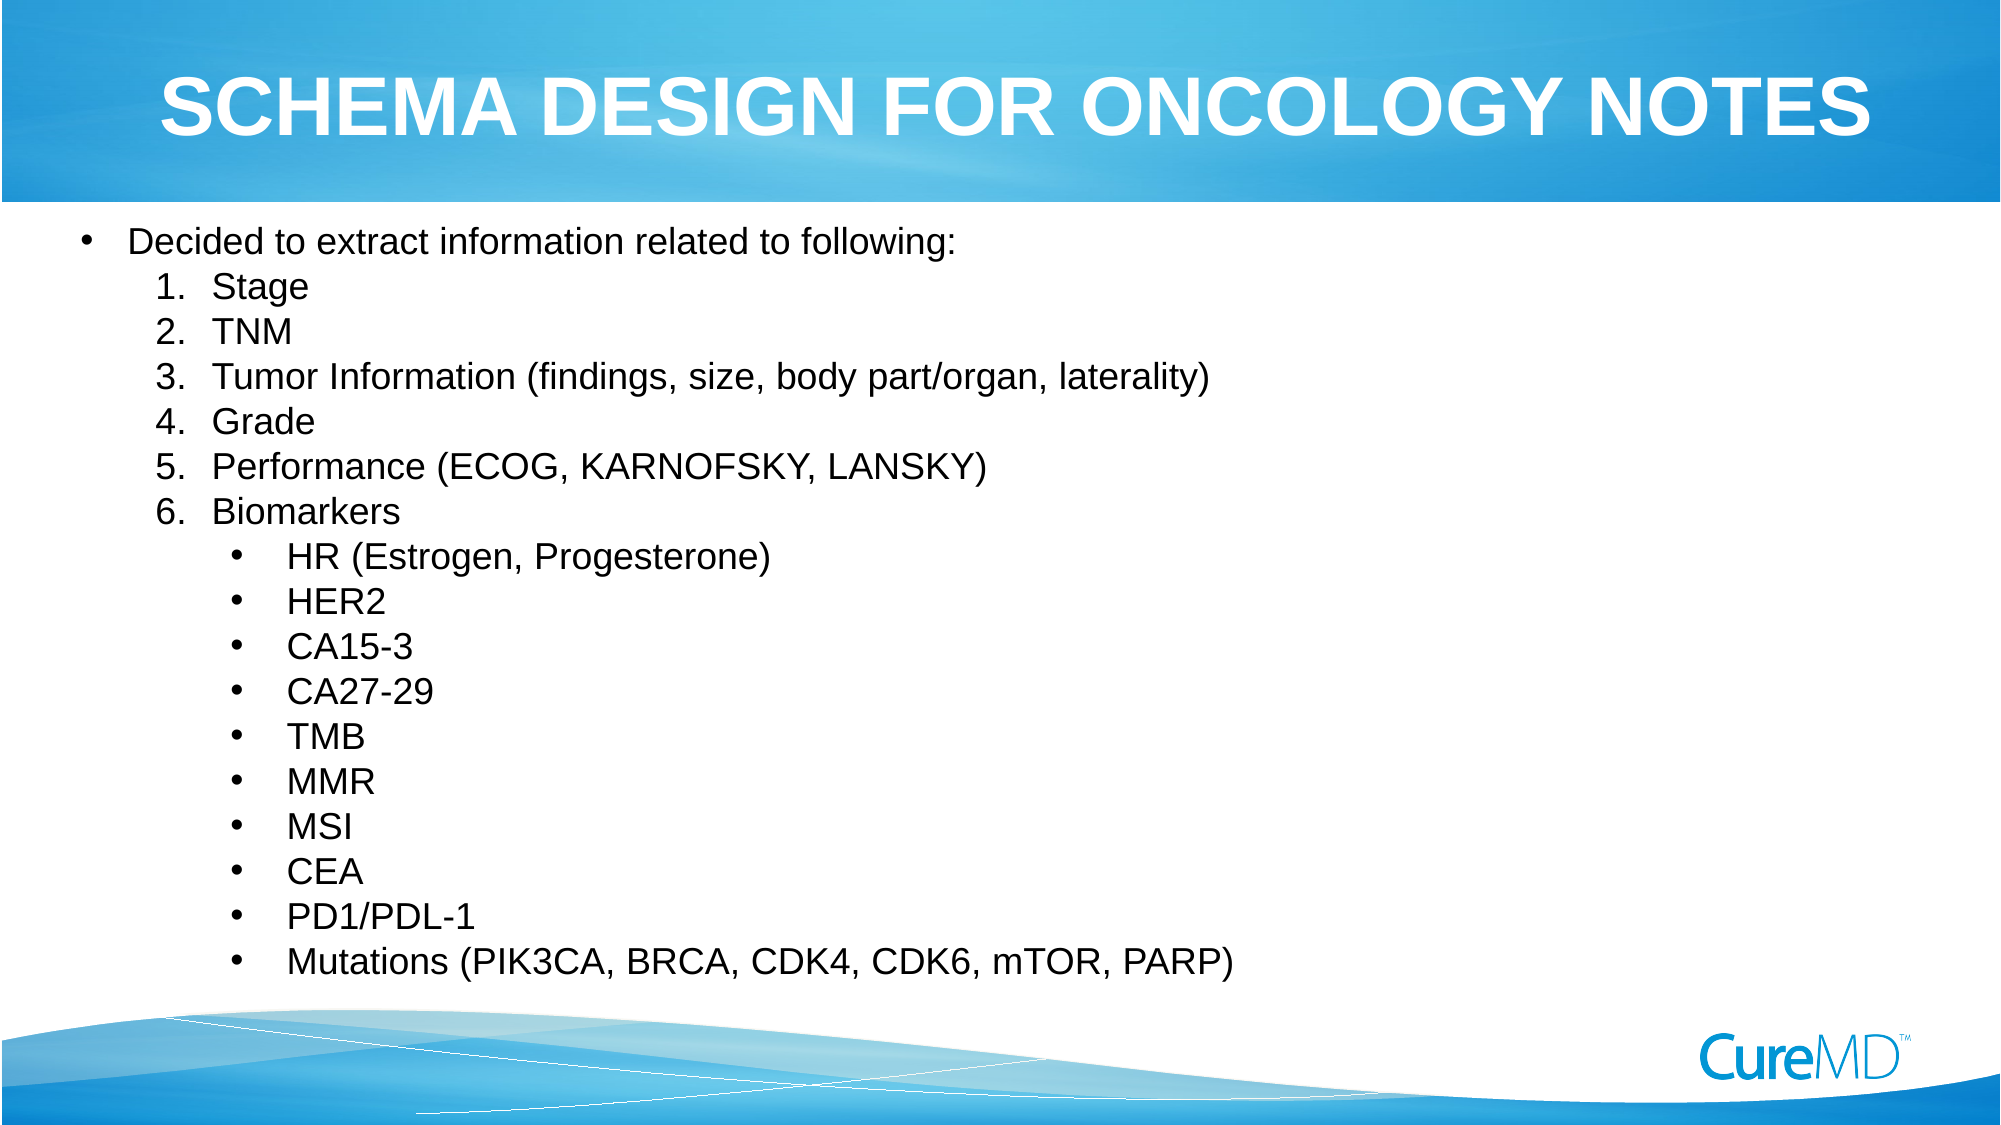

# Schema Design For Oncology Notes
Decided to extract information related to following:
Stage
TNM
Tumor Information (findings, size, body part/organ, laterality)
Grade
Performance (ECOG, KARNOFSKY, LANSKY)
Biomarkers
HR (Estrogen, Progesterone)
HER2
CA15-3
CA27-29
TMB
MMR
MSI
CEA
PD1/PDL-1
Mutations (PIK3CA, BRCA, CDK4, CDK6, mTOR, PARP)